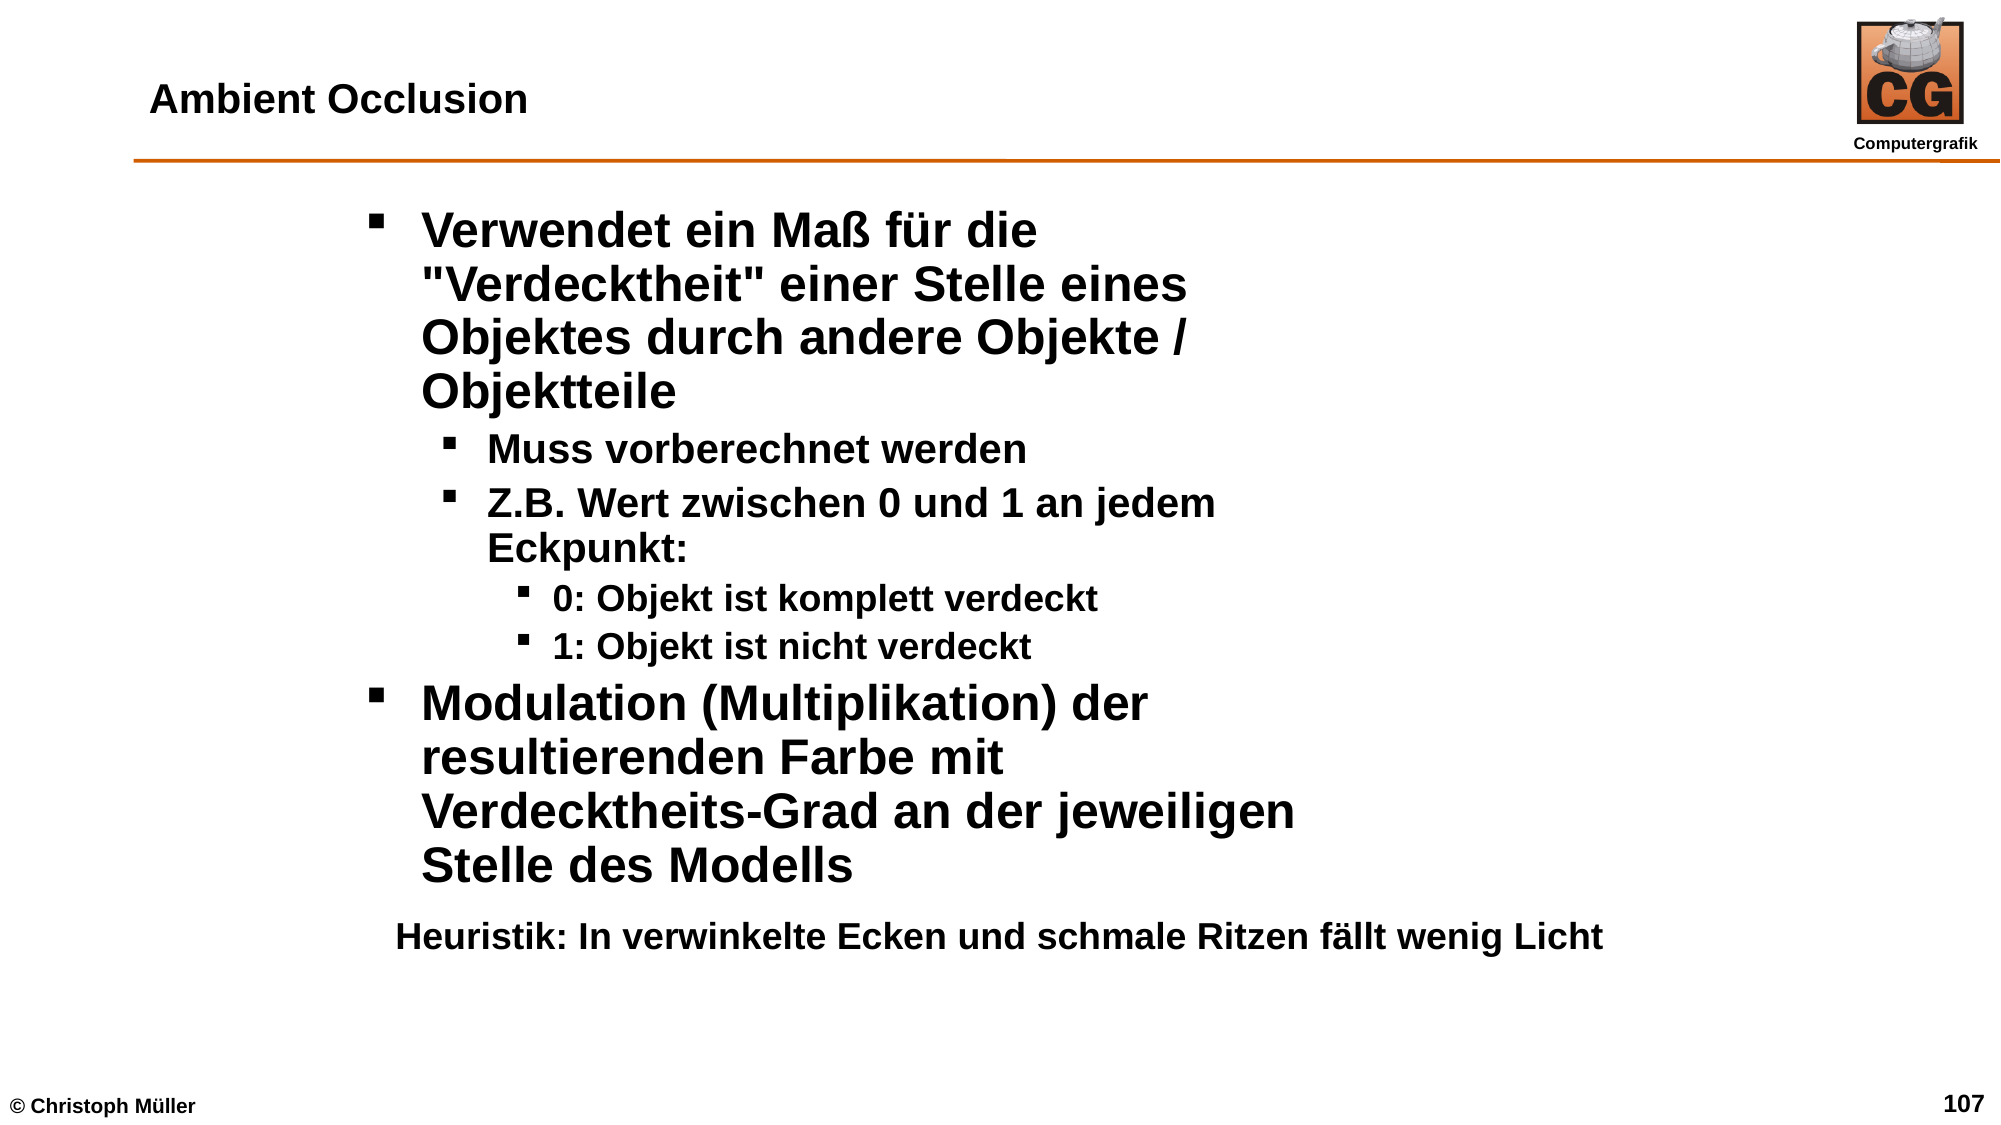

# Ambient Occlusion
Verwendet ein Maß für die "Verdecktheit" einer Stelle eines  Objektes durch andere Objekte / Objektteile
Muss vorberechnet werden
Z.B. Wert zwischen 0 und 1 an jedem Eckpunkt:
0: Objekt ist komplett verdeckt
1: Objekt ist nicht verdeckt
Modulation (Multiplikation) der resultierenden Farbe mit Verdecktheits-Grad an der jeweiligen Stelle des Modells

Heuristik: In verwinkelte Ecken und schmale Ritzen fällt wenig Licht